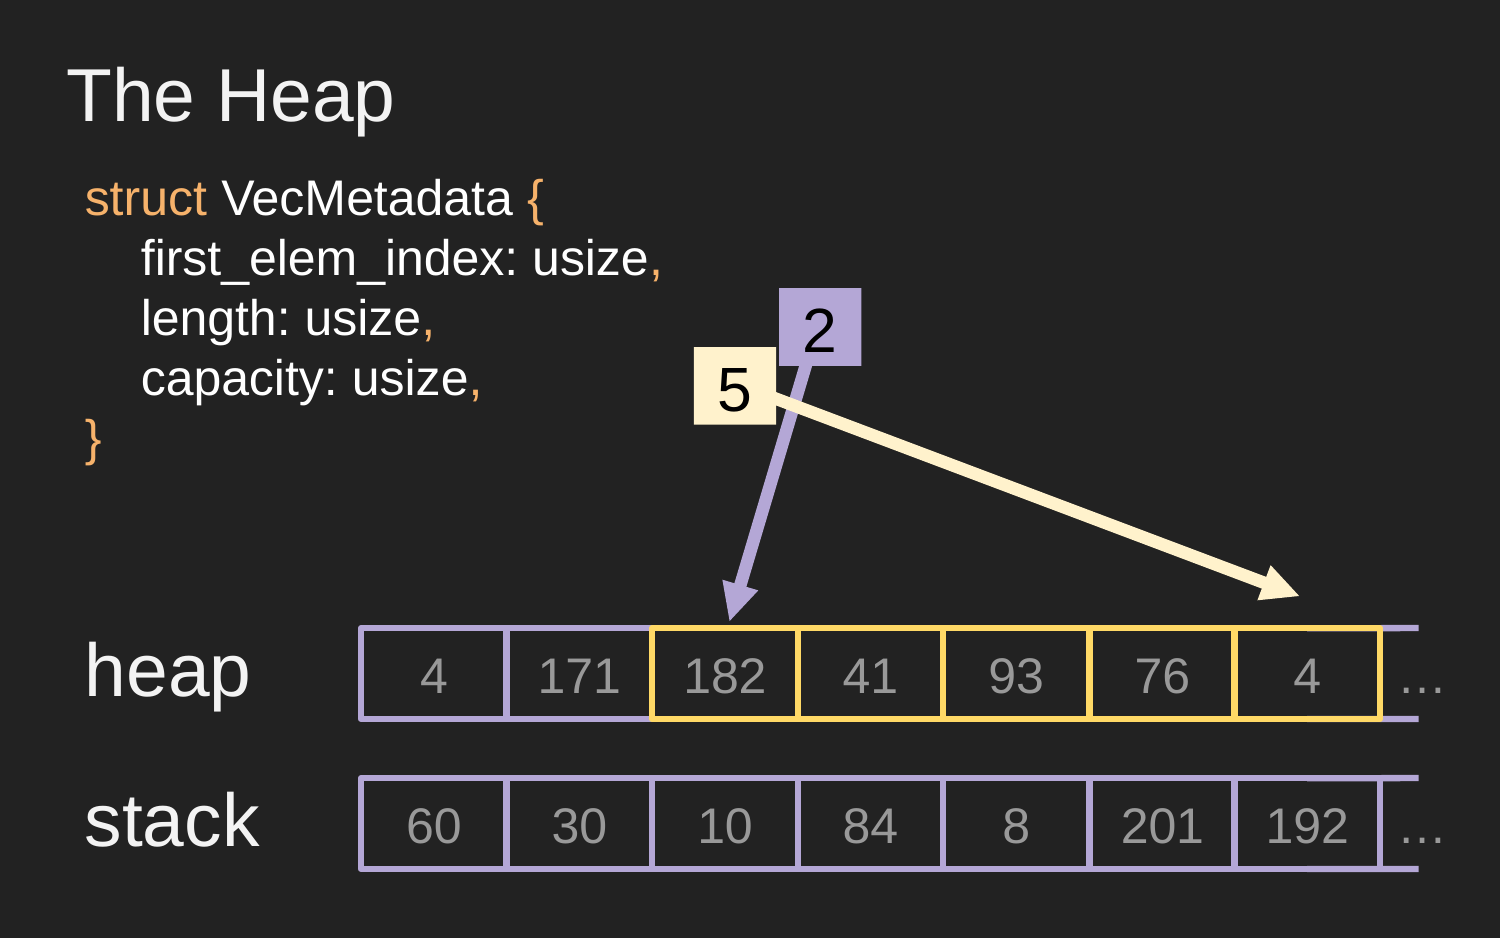

The Heap
struct VecMetadata {
    first_elem_index: usize,
    length: usize,
    capacity: usize,
}
2
5
heap
4
171
182
41
93
76
4
…
stack
60
30
10
84
8
201
192
…